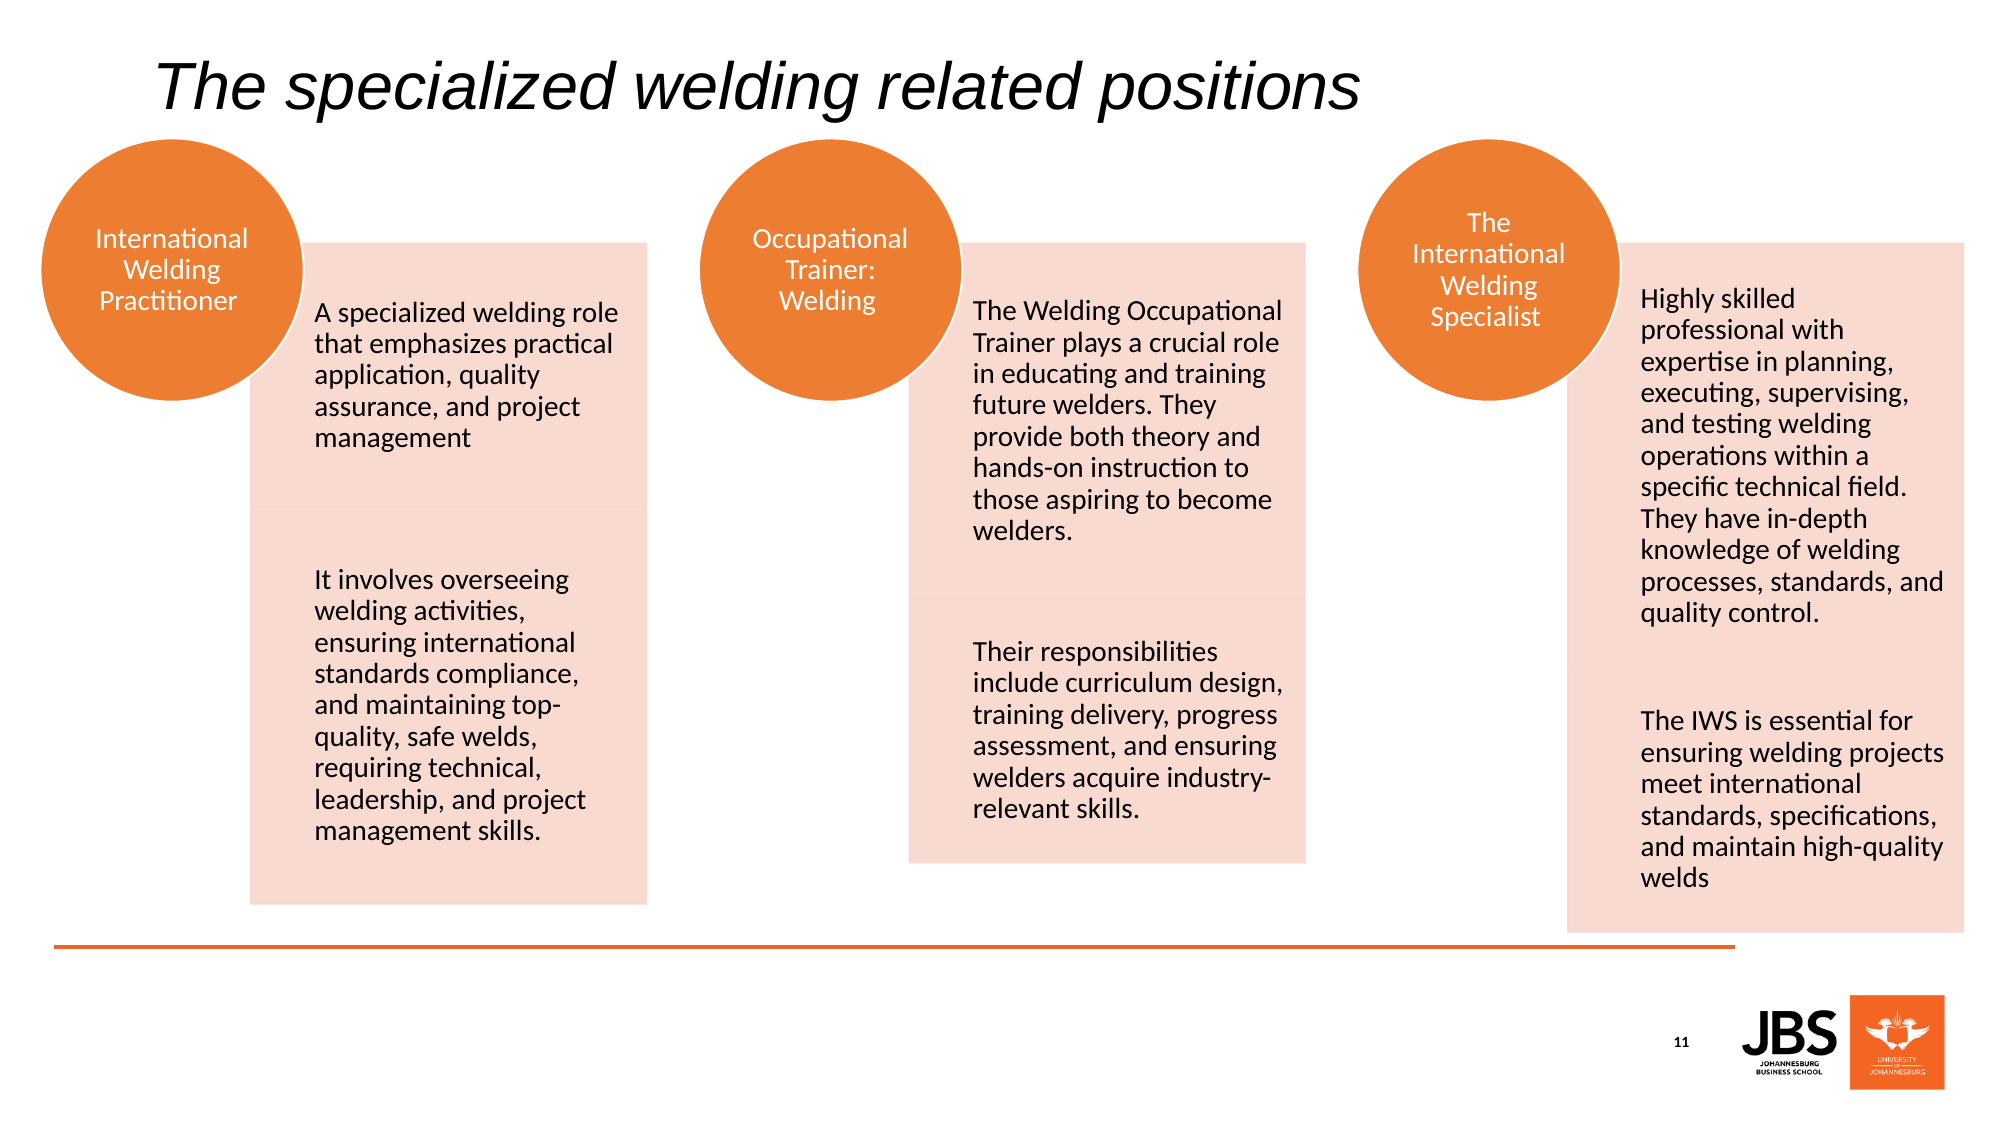

# The specialized welding related positions
A specialized welding role that emphasizes practical application, quality assurance, and project management
It involves overseeing welding activities, ensuring international standards compliance, and maintaining top-quality, safe welds, requiring technical, leadership, and project management skills.
International Welding Practitioner
The Welding Occupational Trainer plays a crucial role in educating and training future welders. They provide both theory and hands-on instruction to those aspiring to become welders.
Their responsibilities include curriculum design, training delivery, progress assessment, and ensuring welders acquire industry-relevant skills.
Occupational Trainer: Welding
Highly skilled professional with expertise in planning, executing, supervising, and testing welding operations within a specific technical field. They have in-depth knowledge of welding processes, standards, and quality control.
The IWS is essential for ensuring welding projects meet international standards, specifications, and maintain high-quality welds
The International Welding Specialist